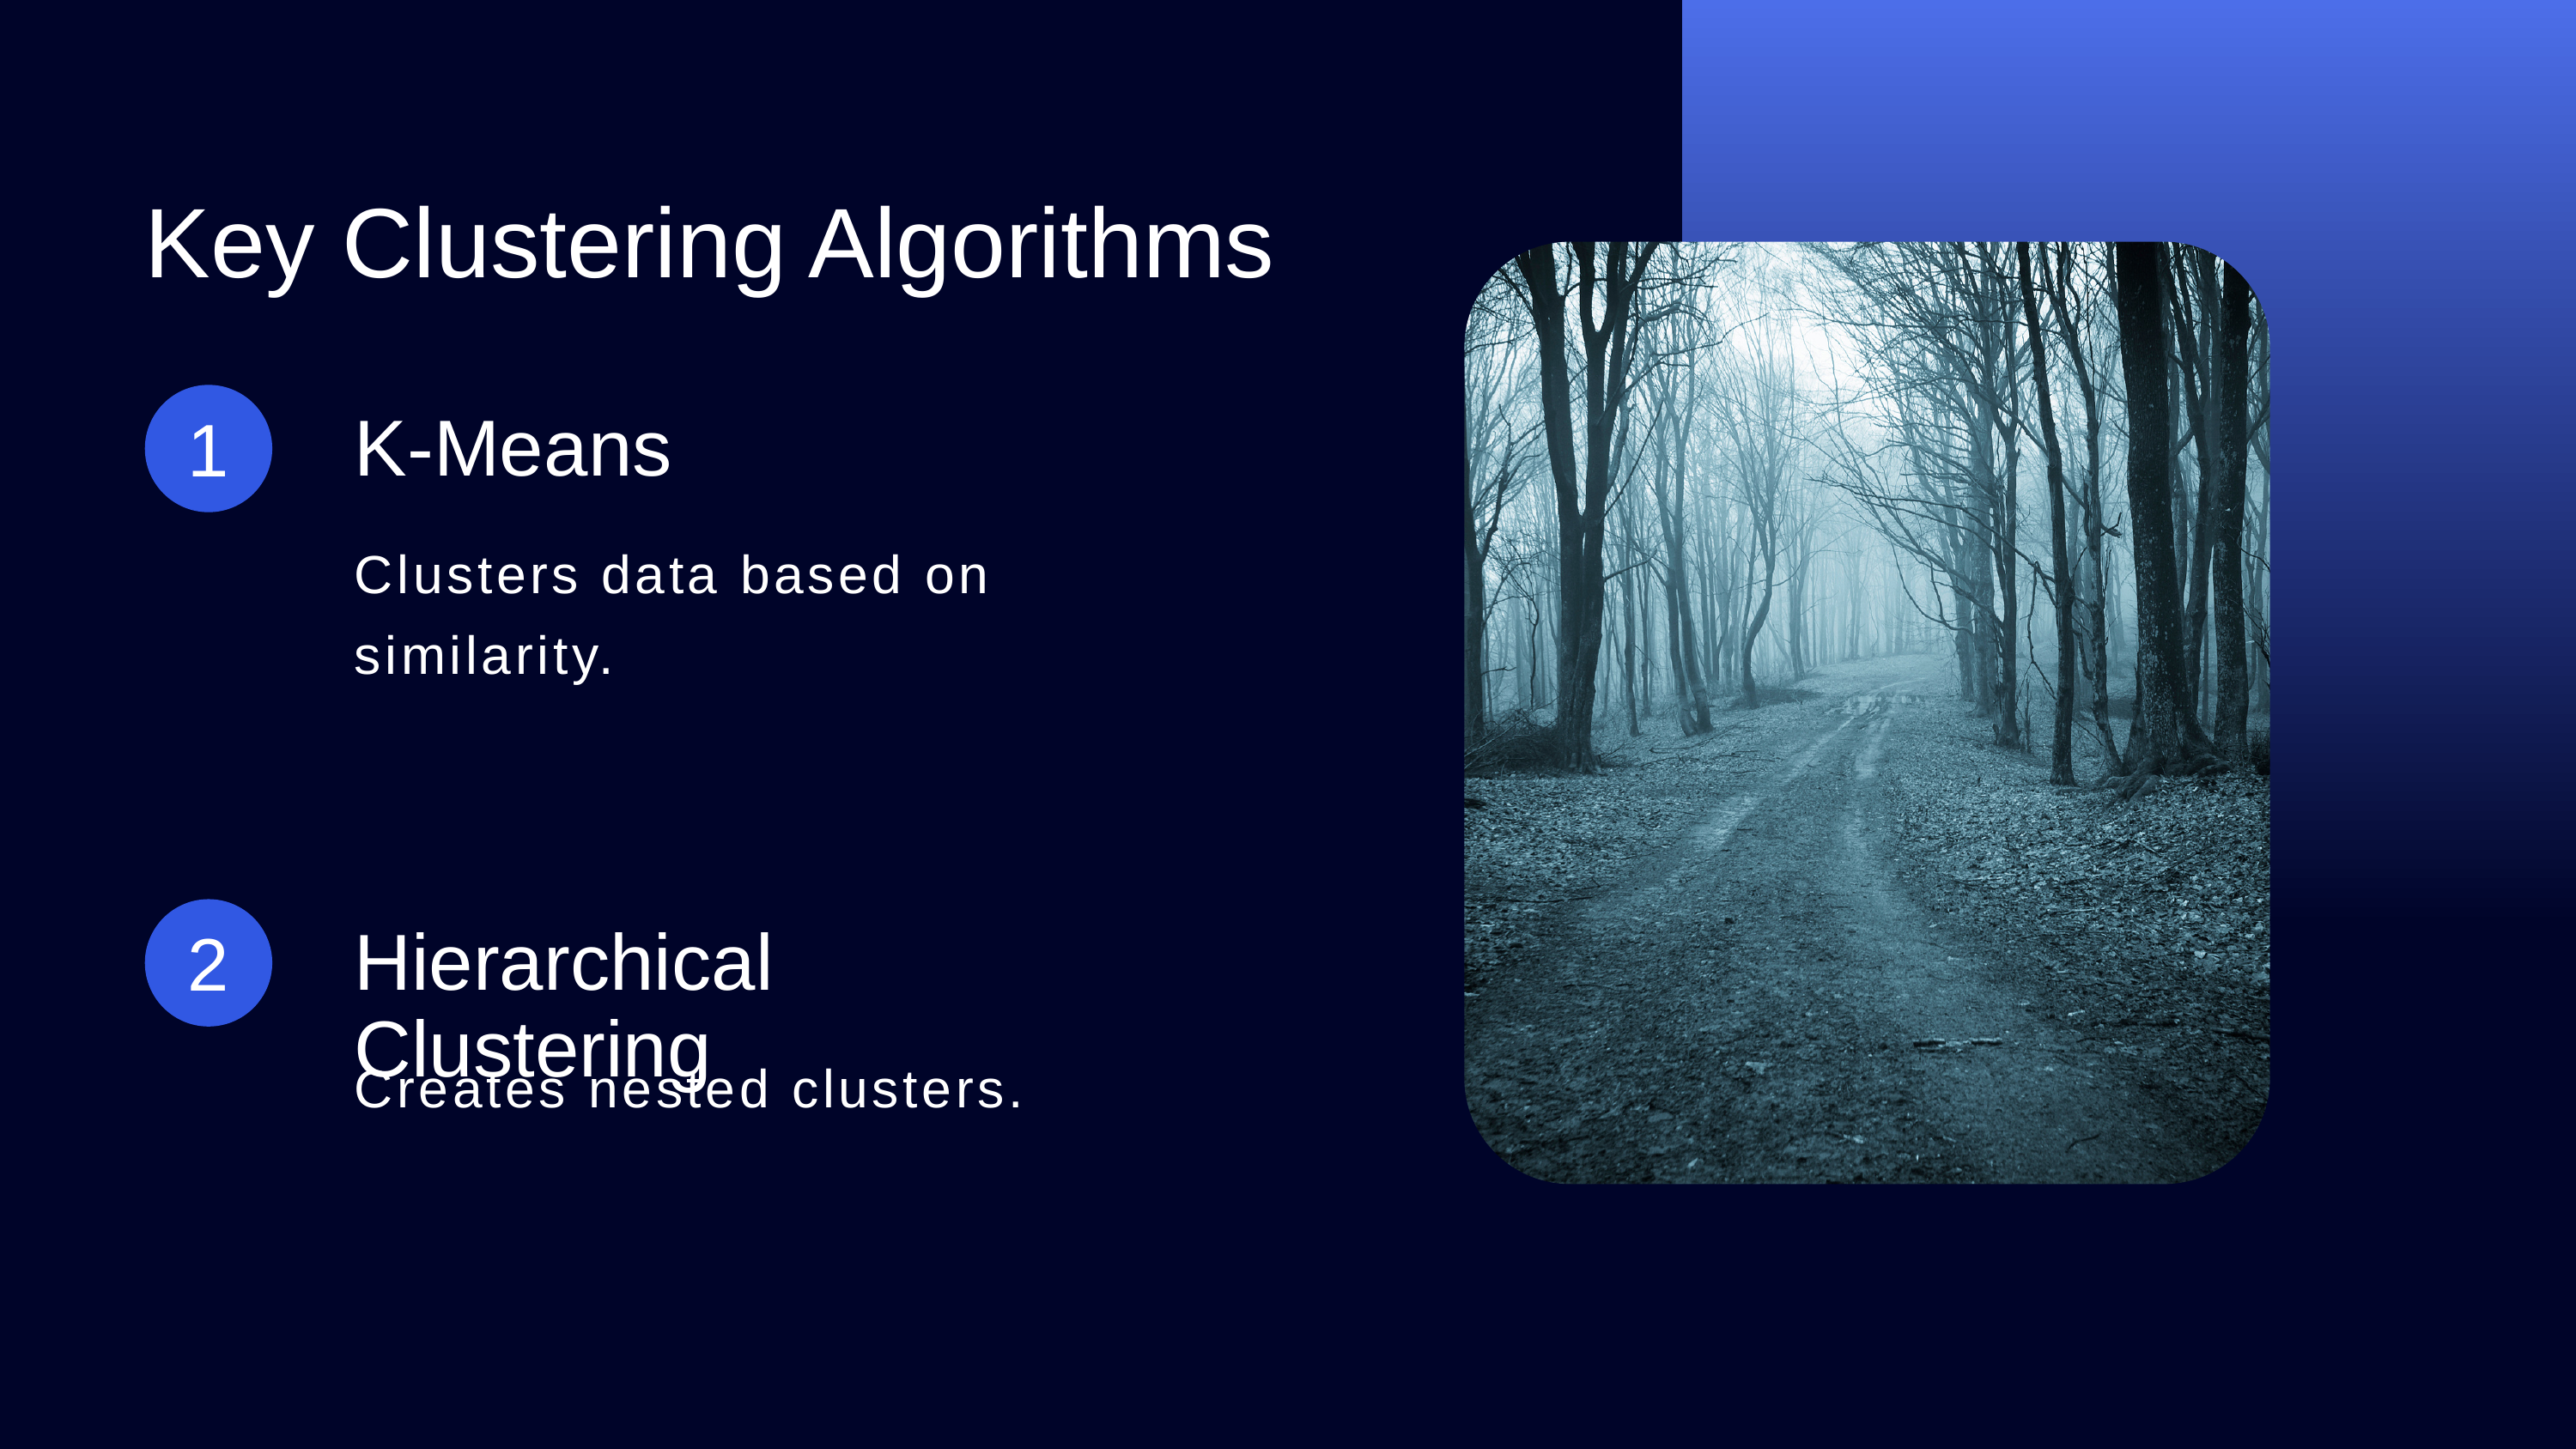

Key Clustering Algorithms

K-Means
1
Clusters data based on similarity.

Hierarchical Clustering
2
Creates nested clusters.